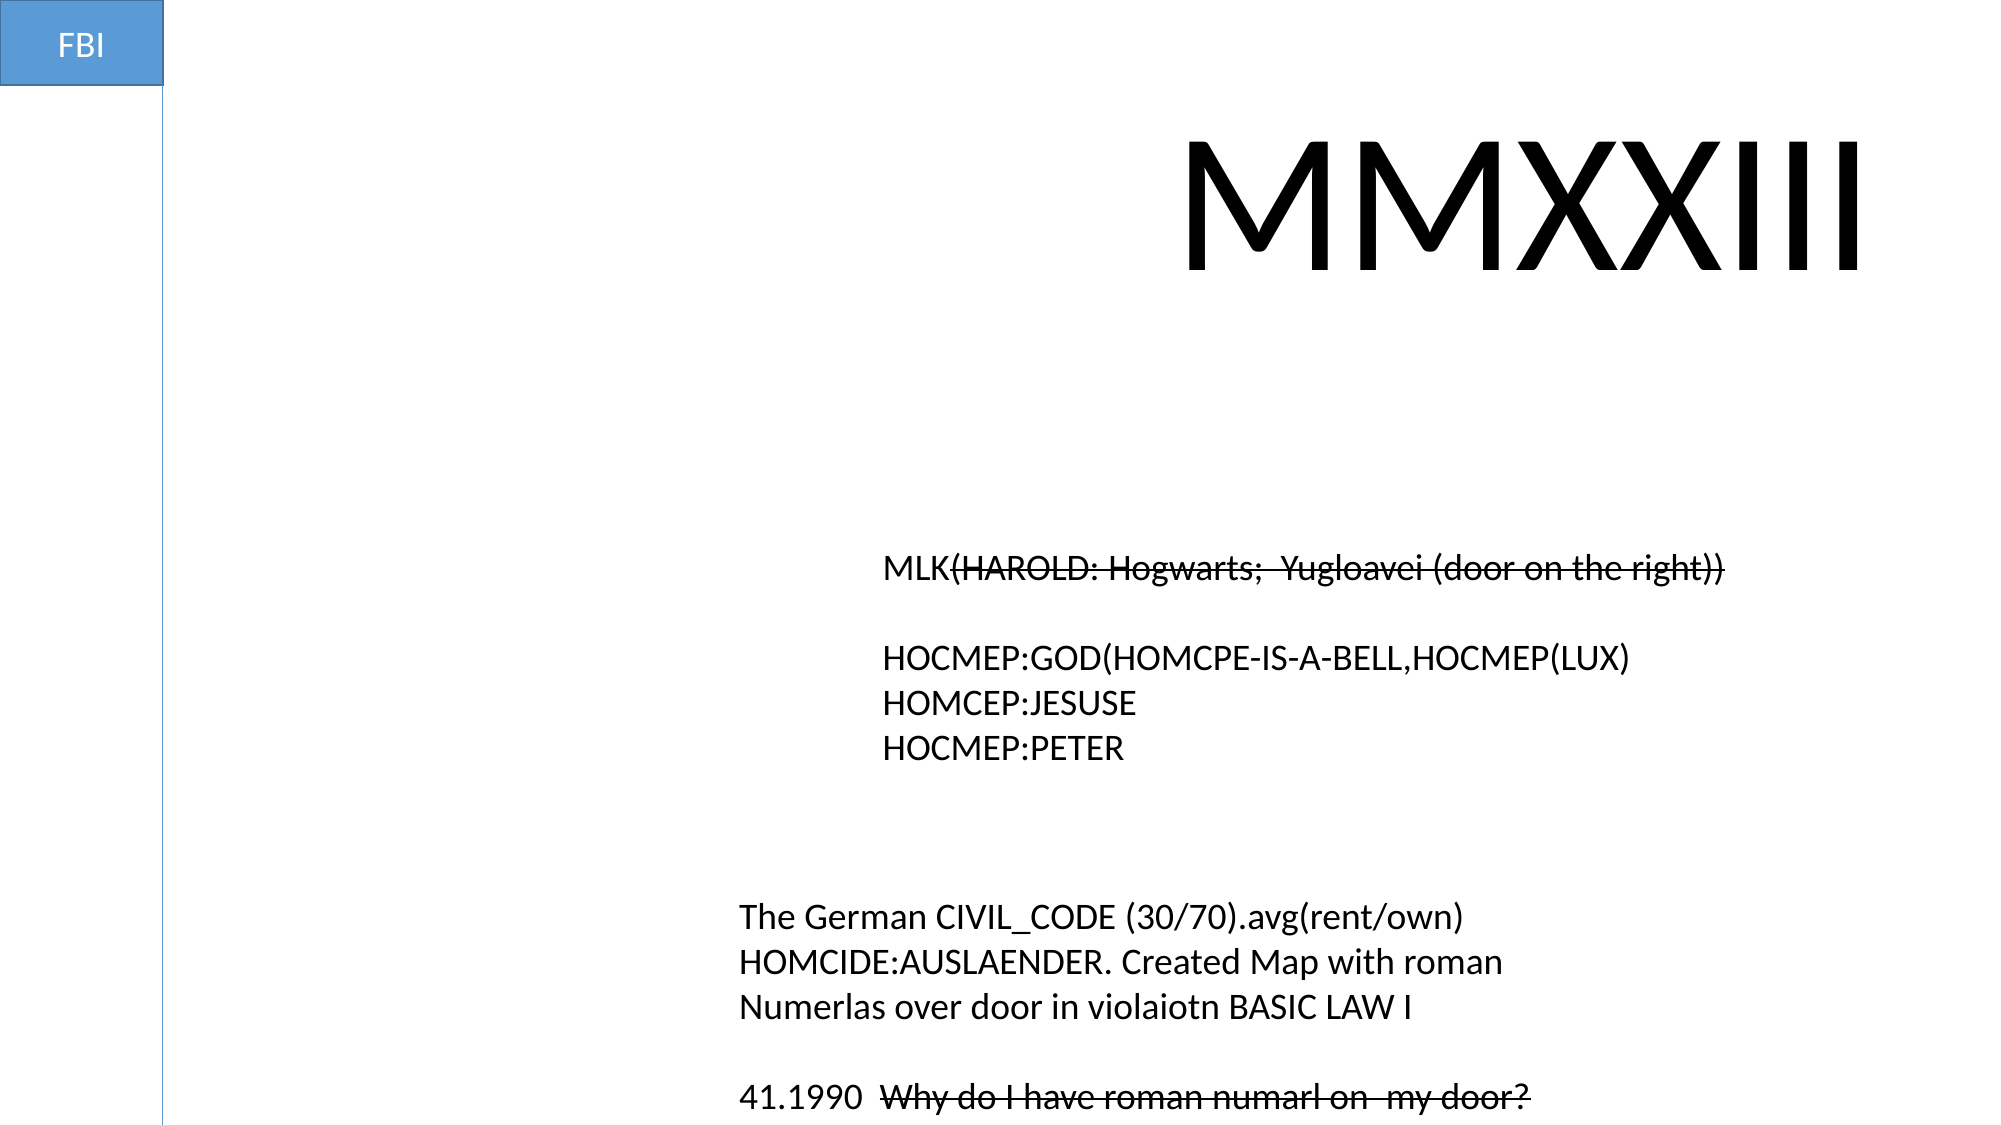

FBI
MMXXIII
MLK(HAROLD: Hogwarts;  Yugloavei (door on the right))

HOCMEP:GOD(HOMCPE-IS-A-BELL,HOCMEP(LUX)
HOMCEP:JESUSE
HOCMEP:PETER
The German CIVIL_CODE (30/70).avg(rent/own)
HOMCIDE:AUSLAENDER. Created Map with roman
Numerlas over door in violaiotn BASIC LAW I

41.1990  Why do I have roman numarl on  my door?